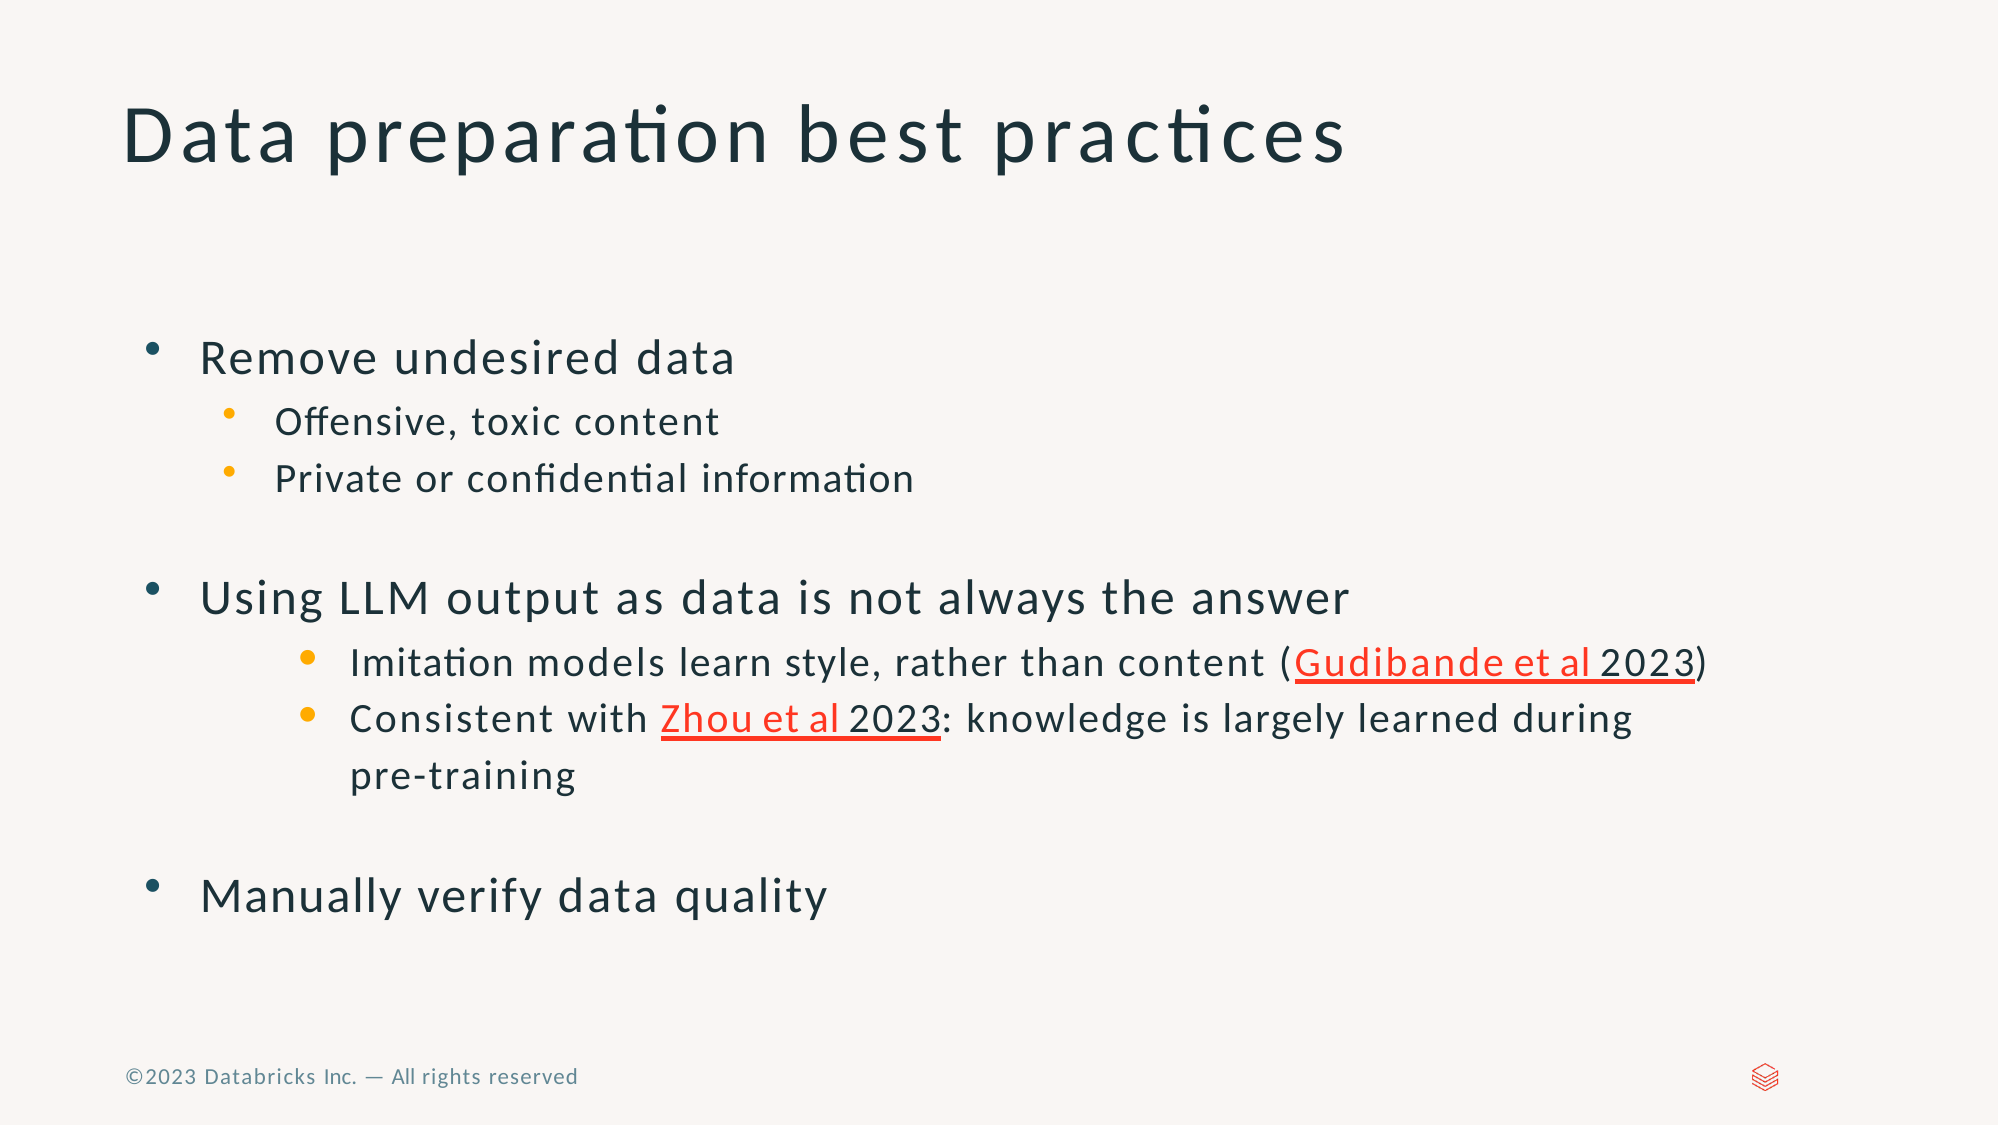

# Data preparation best practices
Remove undesired data
Offensive, toxic content
Private or conﬁdential information

Using LLM output as data is not always the answer
Imitation models learn style, rather than content (Gudibande et al 2023)
Consistent with Zhou et al 2023: knowledge is largely learned during pre-training

Manually verify data quality
©2023 Databricks Inc. — All rights reserved